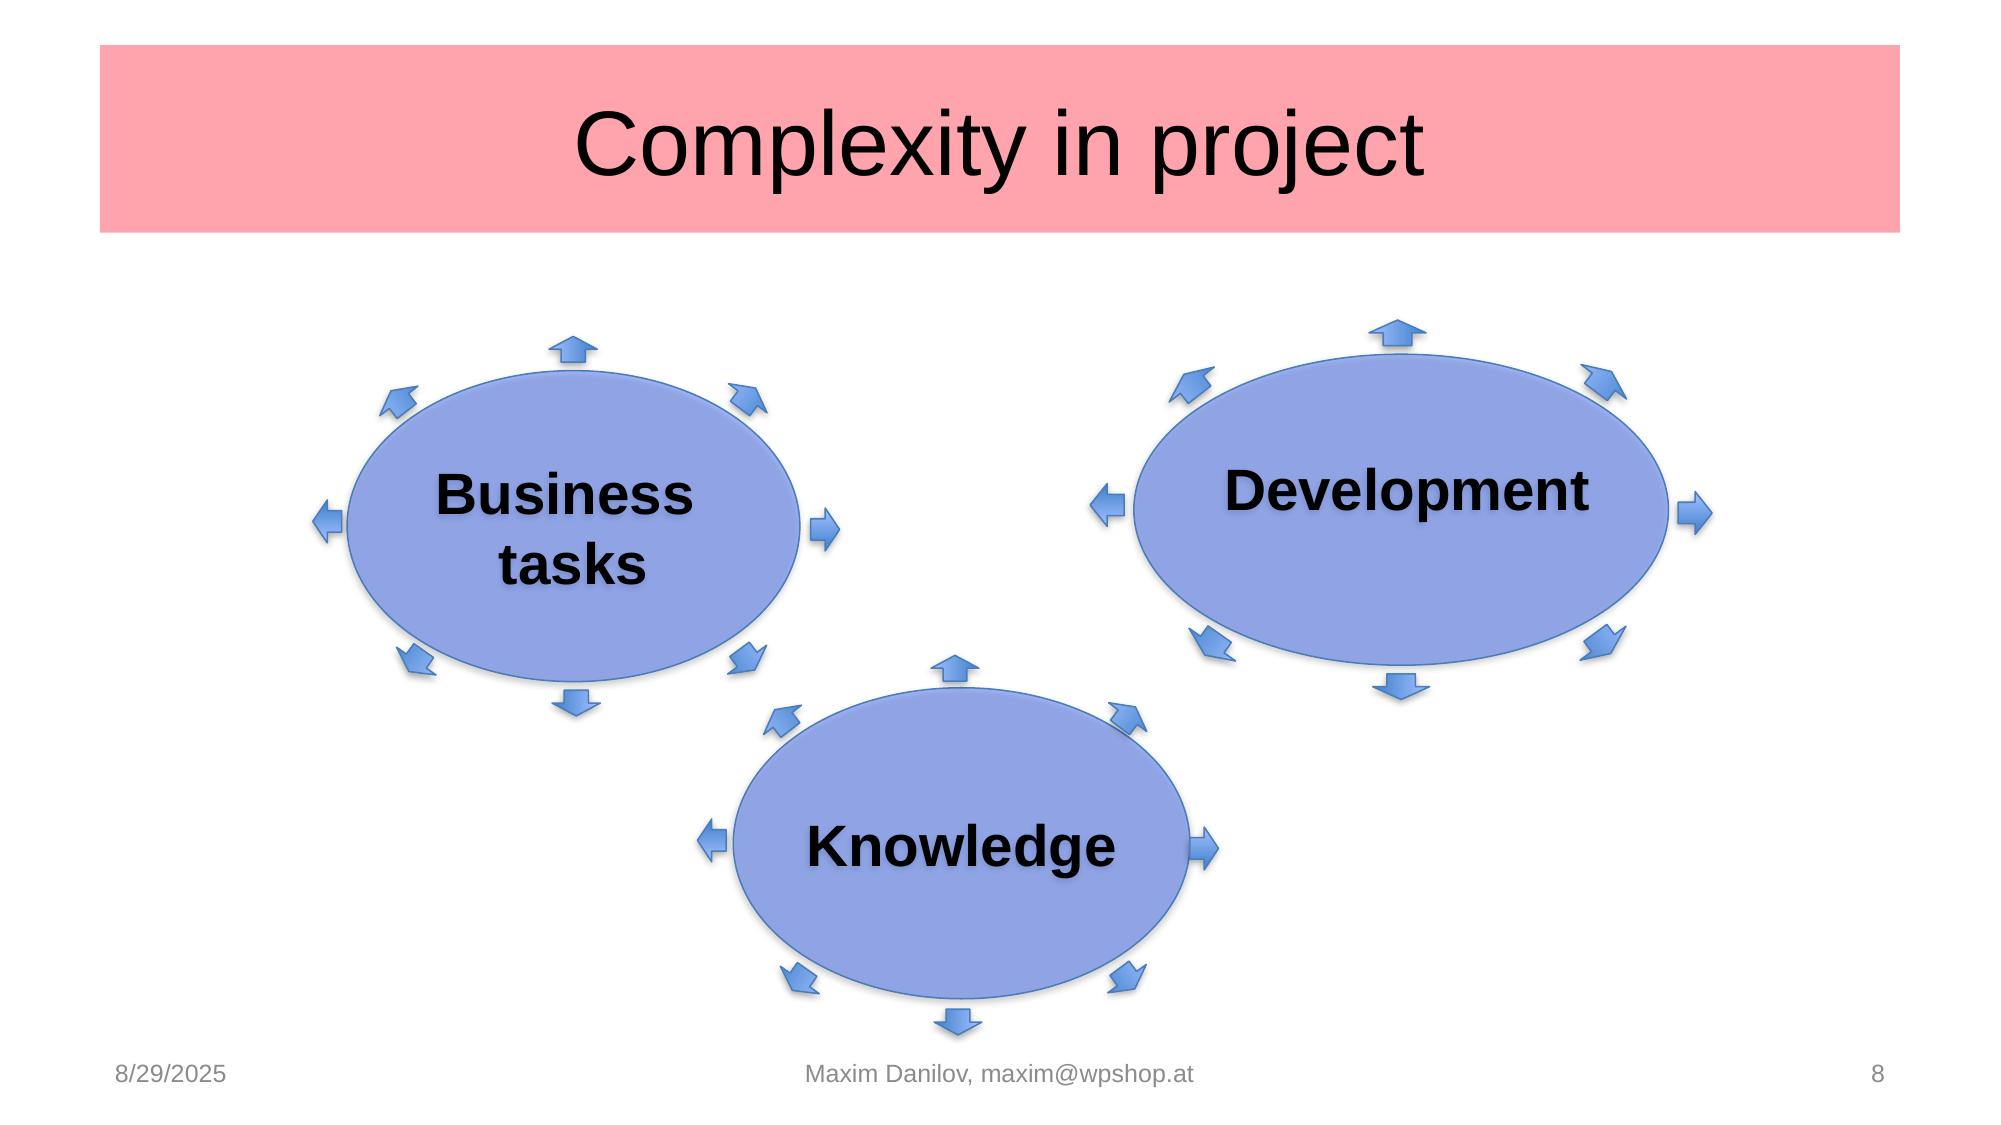

# Complexity in project

Development

Business
tasks

Knowledge

8/29/2025
Maxim Danilov, maxim@wpshop.at
8